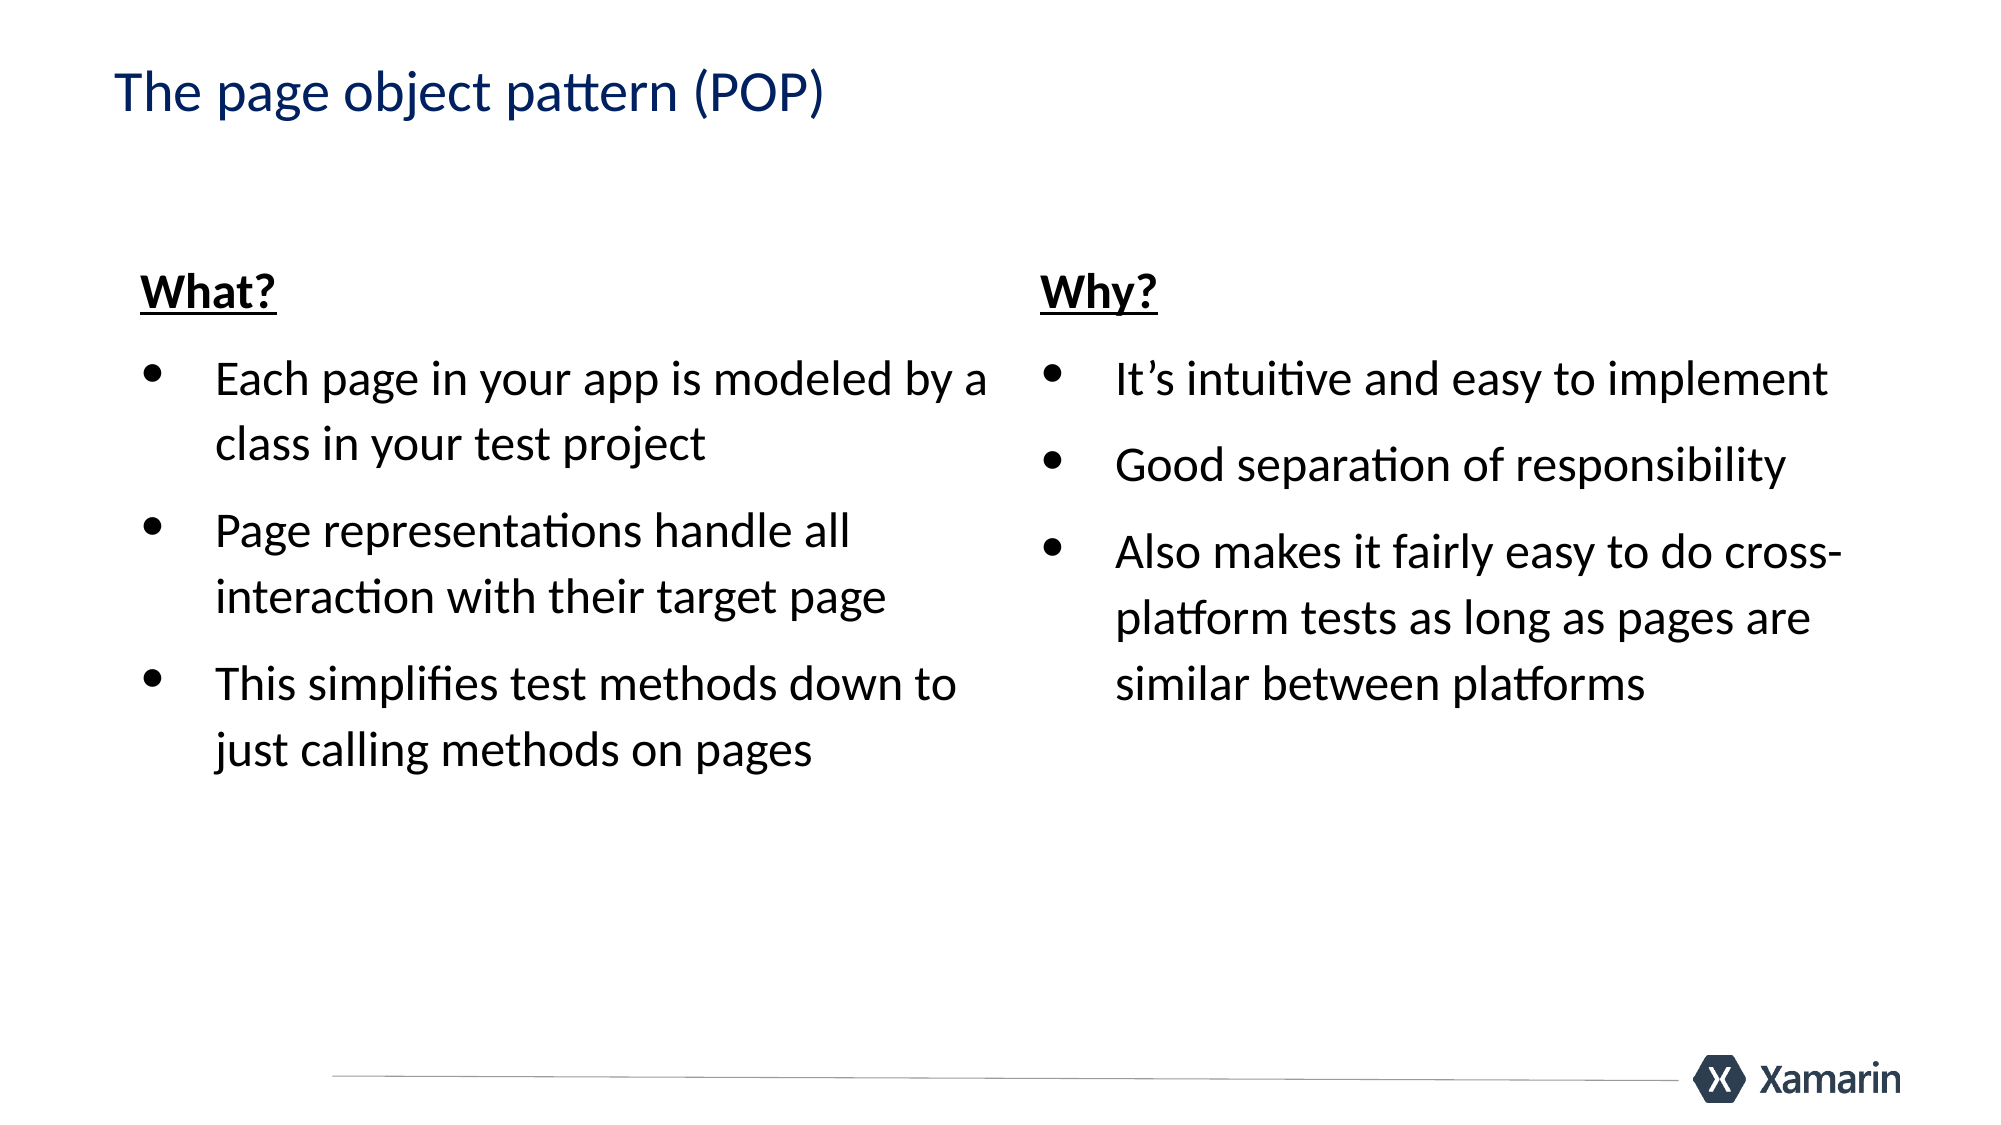

# The page object pattern (POP)
What?
Each page in your app is modeled by a class in your test project
Page representations handle all interaction with their target page
This simplifies test methods down to just calling methods on pages
Why?
It’s intuitive and easy to implement
Good separation of responsibility
Also makes it fairly easy to do cross-platform tests as long as pages are similar between platforms